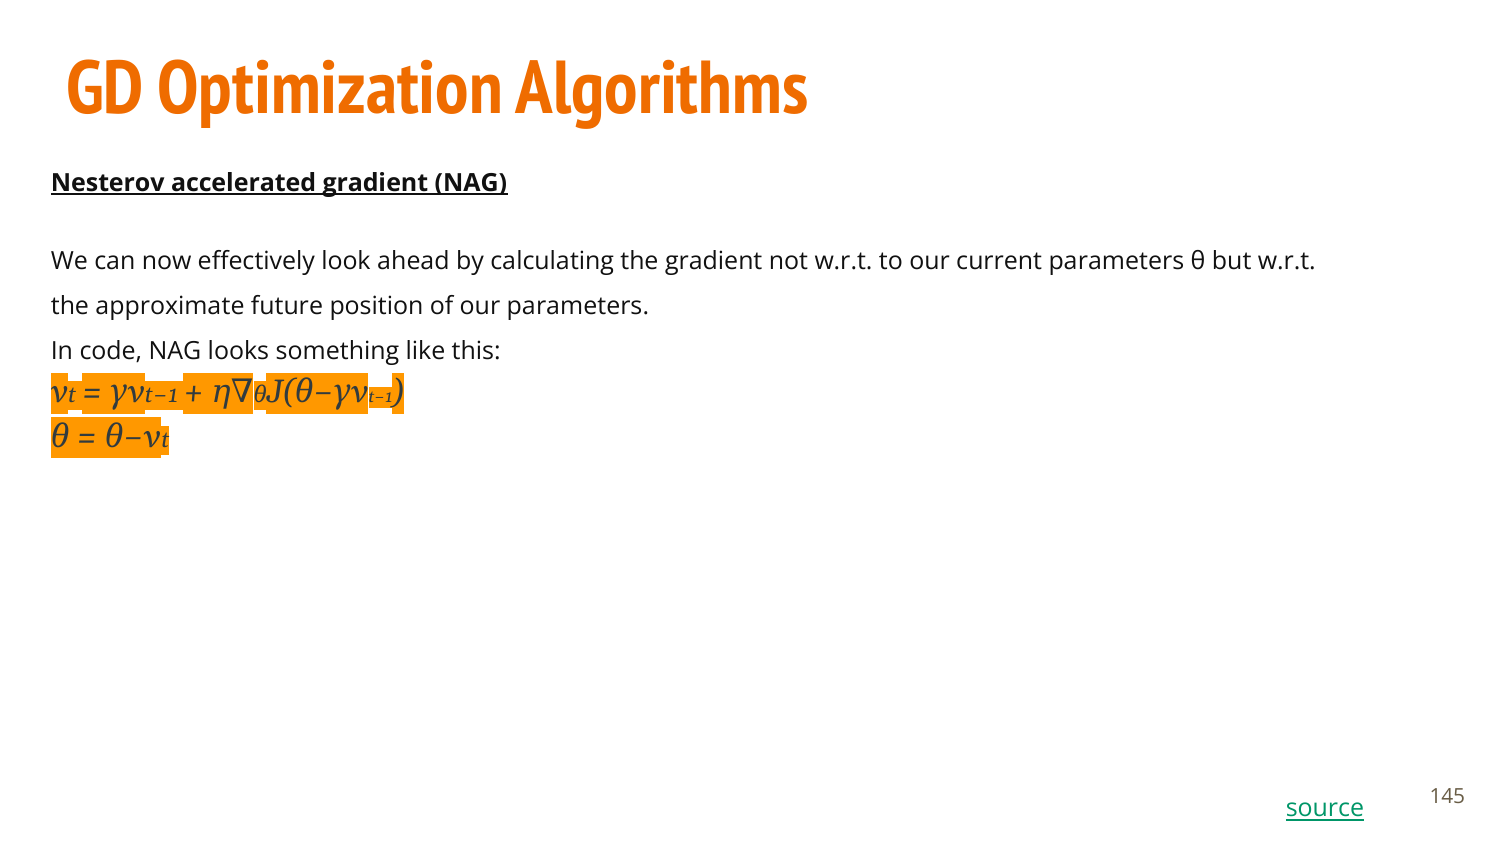

# GD Optimization Algorithms
Nesterov accelerated gradient (NAG)
We can now effectively look ahead by calculating the gradient not w.r.t. to our current parameters θ but w.r.t. the approximate future position of our parameters.
In code, NAG looks something like this:
vt = γvt−1 + η∇θJ(θ−γvt−1)
θ = θ−vt

145
source